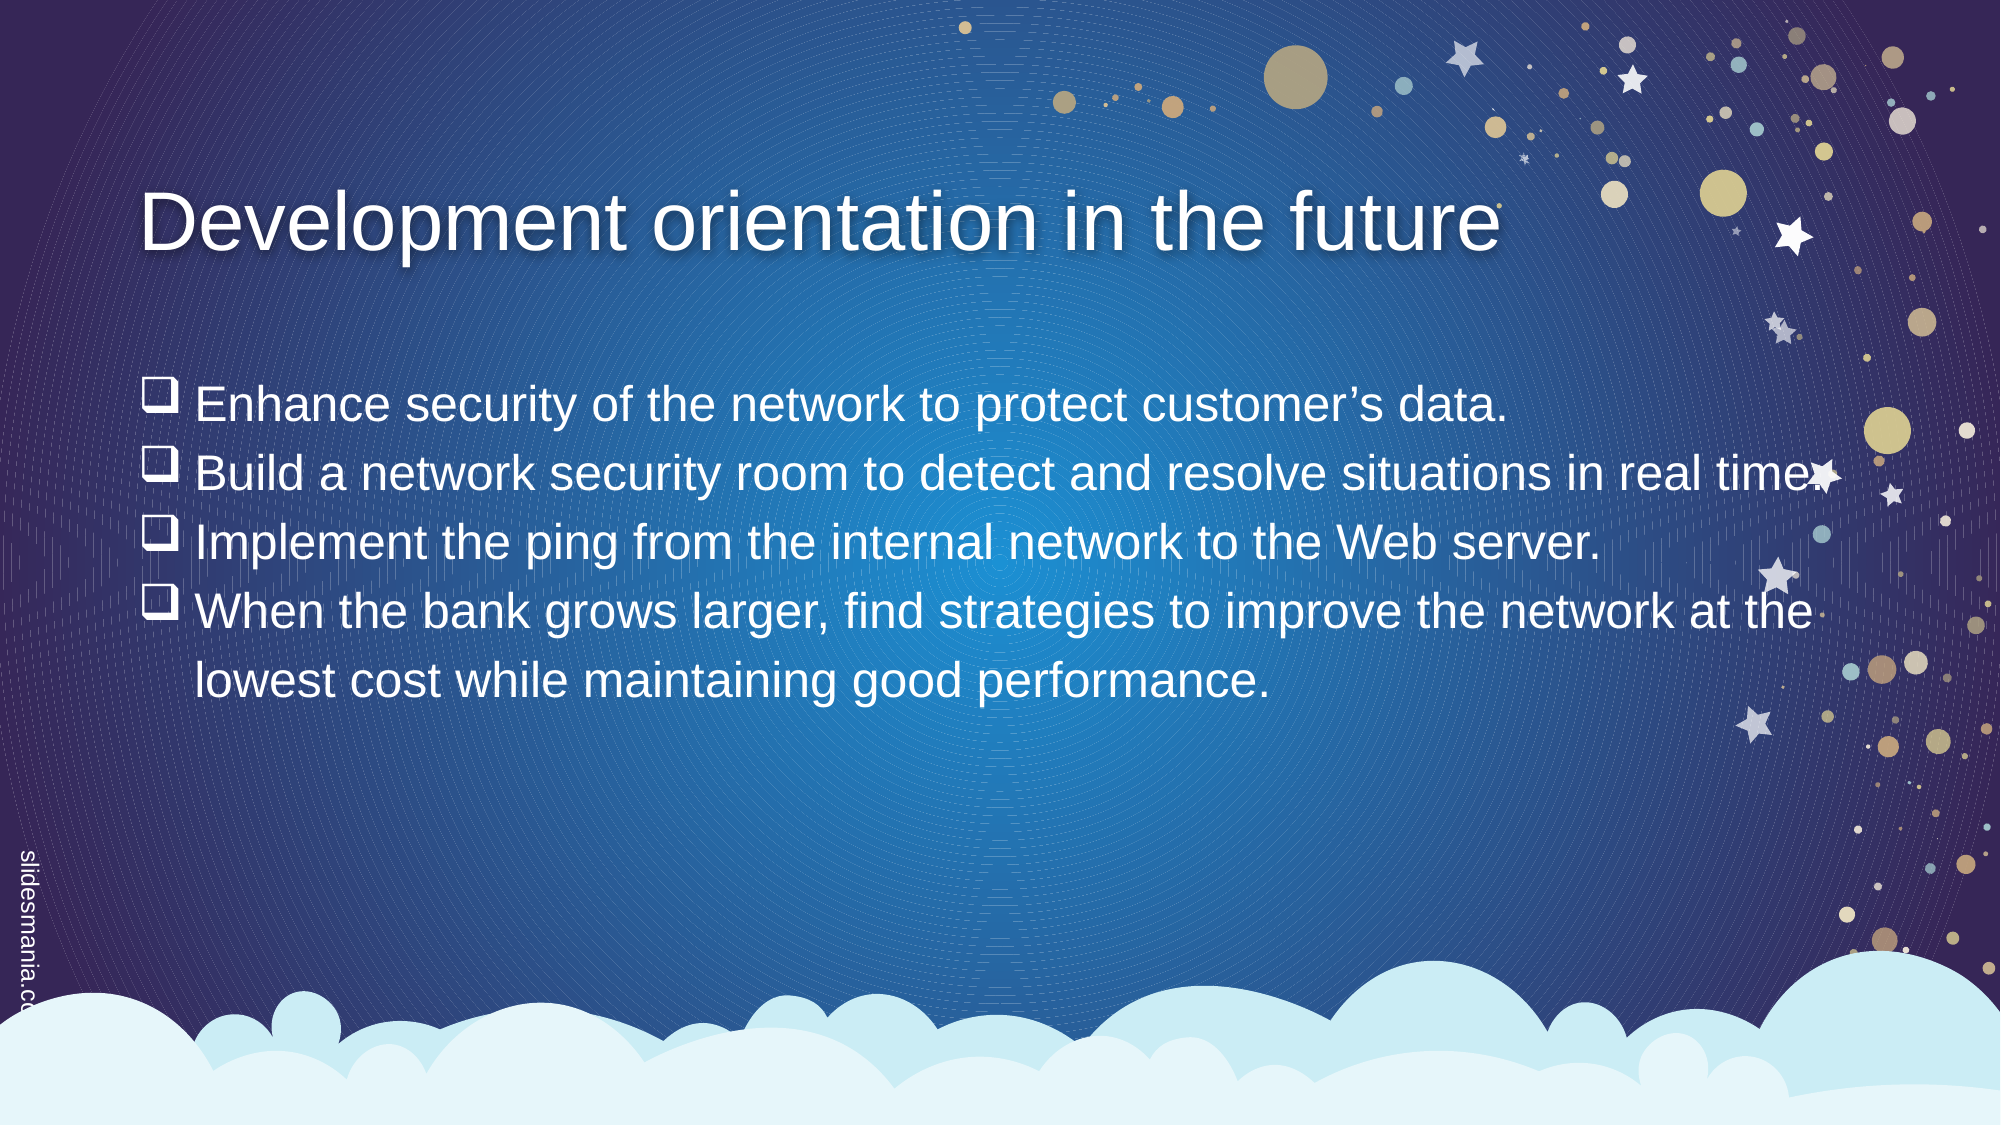

# Development orientation in the future
Enhance security of the network to protect customer’s data.
Build a network security room to detect and resolve situations in real time.
Implement the ping from the internal network to the Web server.
When the bank grows larger, find strategies to improve the network at the lowest cost while maintaining good performance.